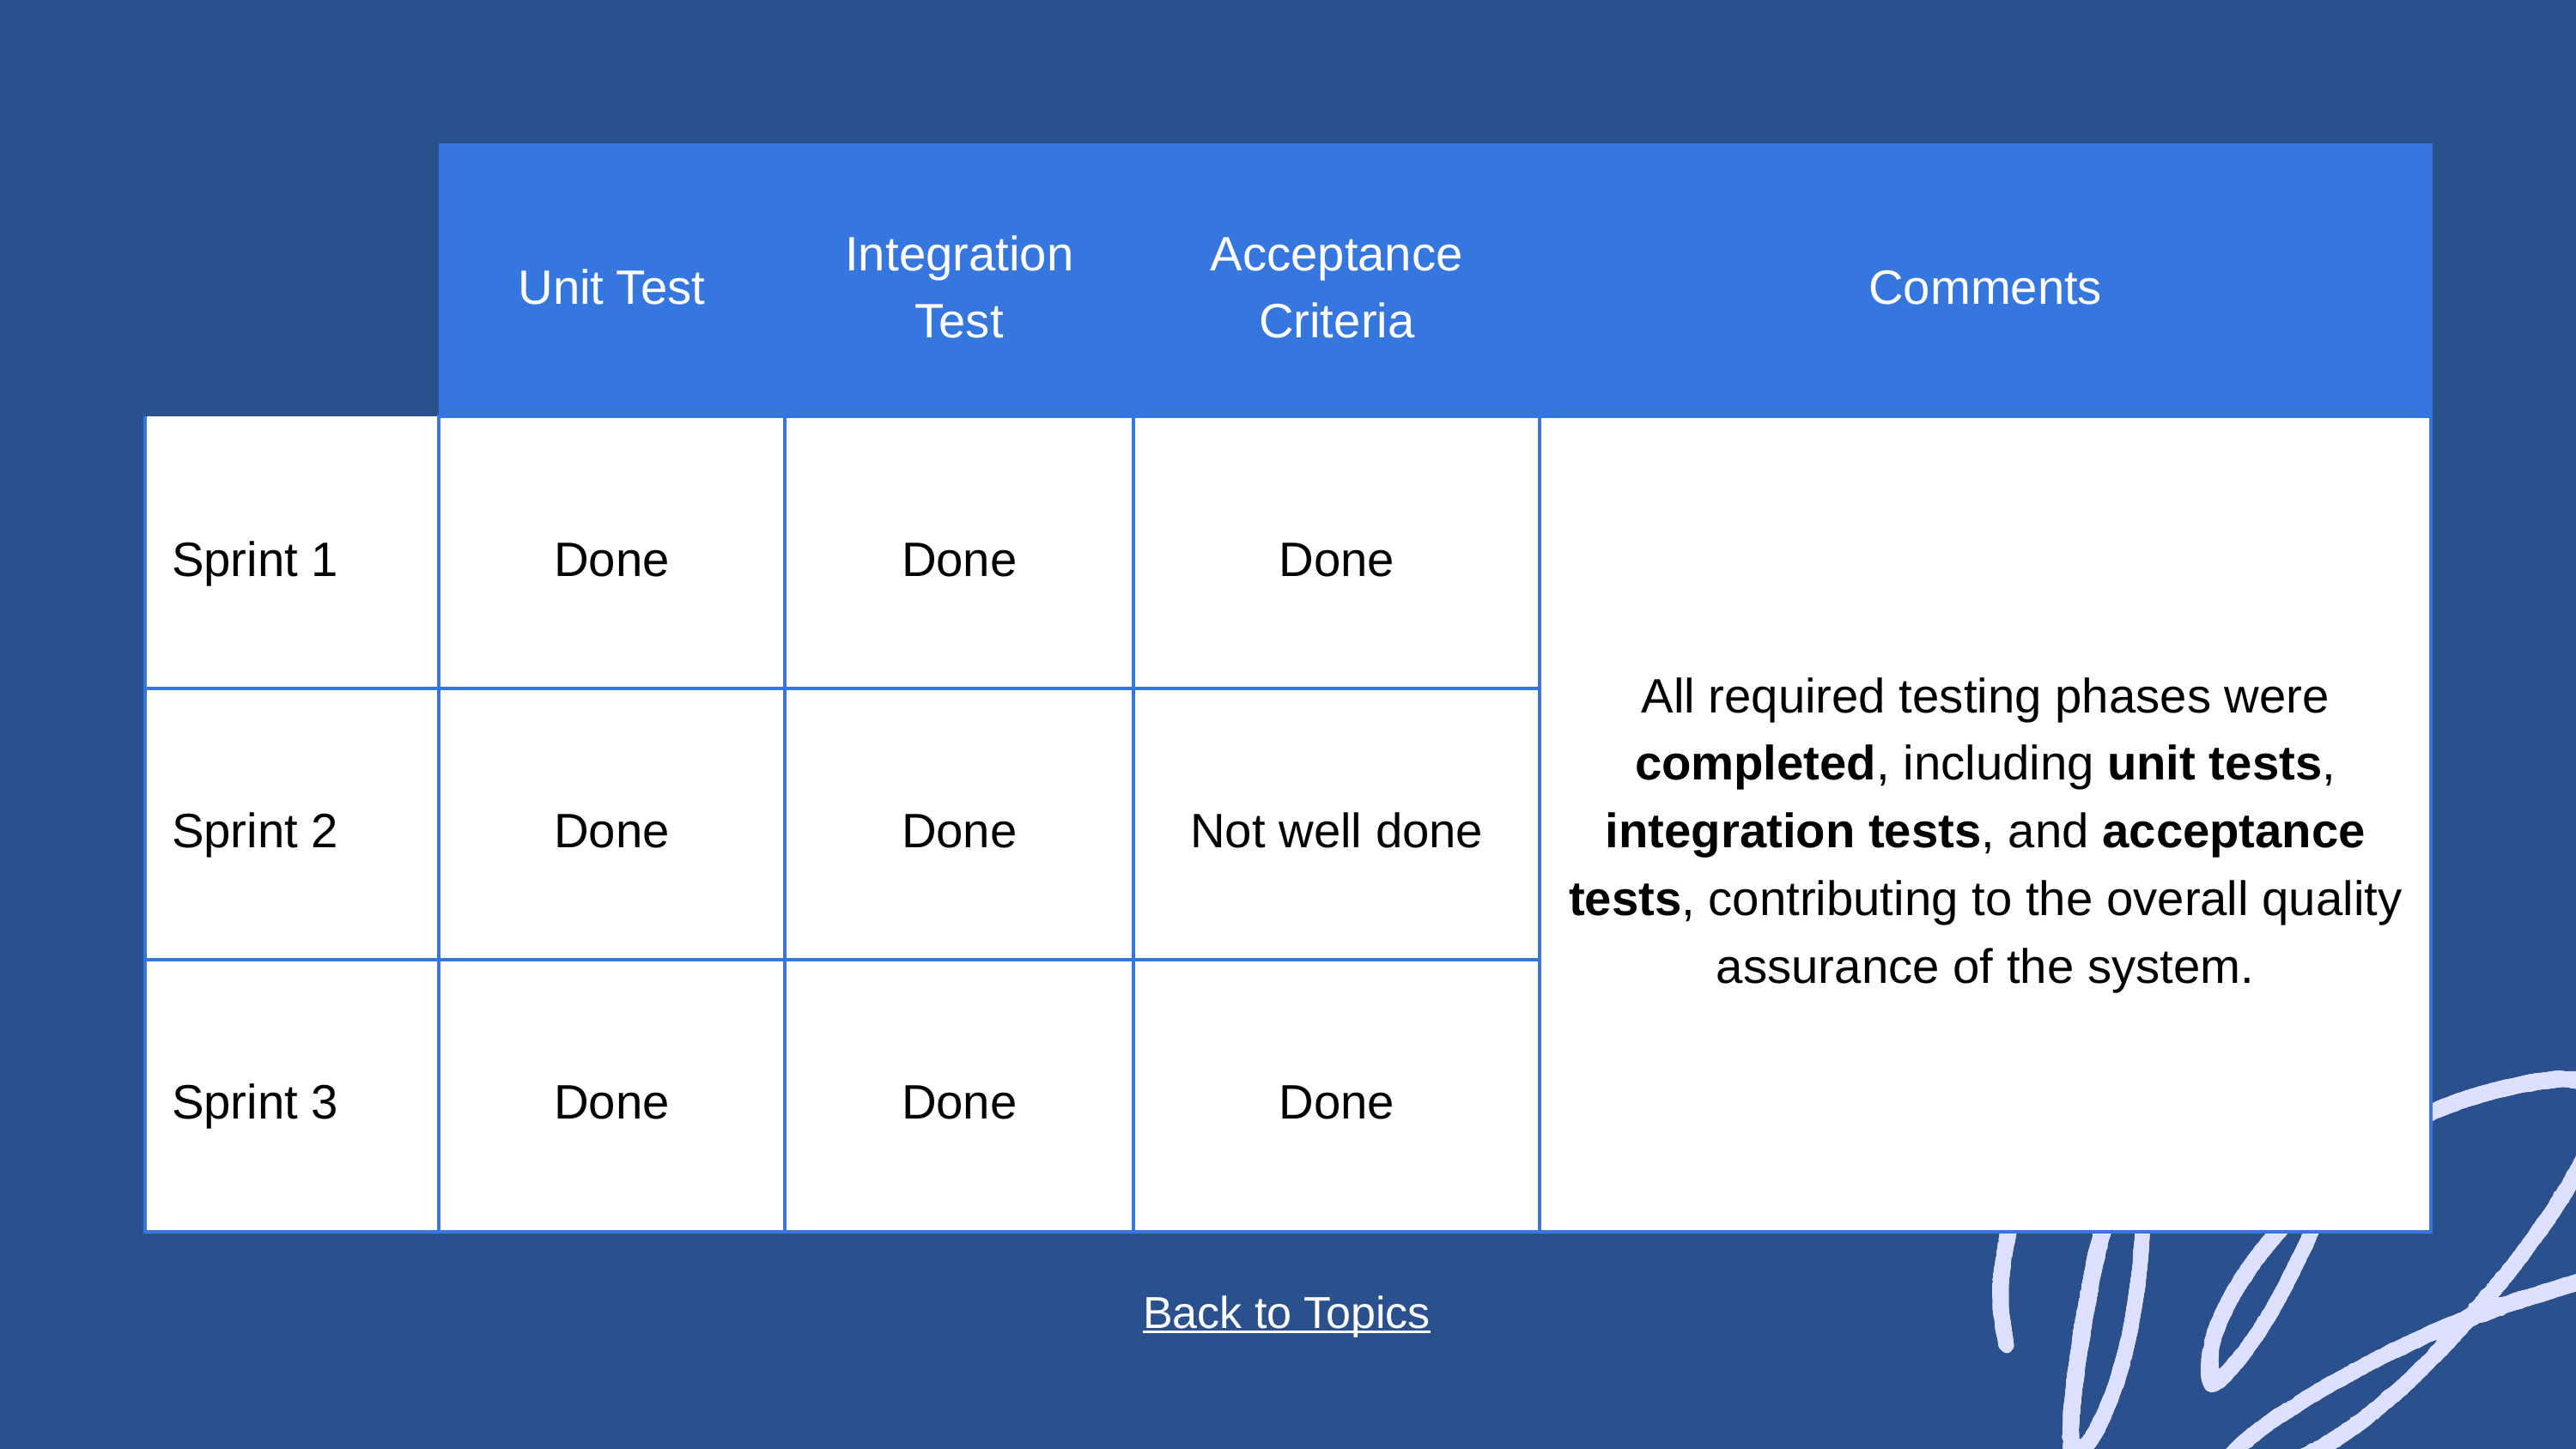

|  | Unit Test | Integration Test | Acceptance Criteria | Comments |
| --- | --- | --- | --- | --- |
| Sprint 1 | Done | Done | Done | All required testing phases were completed, including unit tests, integration tests, and acceptance tests, contributing to the overall quality assurance of the system. |
| Sprint 2 | Done | Done | Not well done | All required testing phases were completed, including unit tests, integration tests, and acceptance tests, contributing to the overall quality assurance of the system. |
| Sprint 3 | Done | Done | Done | All required testing phases were completed, including unit tests, integration tests, and acceptance tests, contributing to the overall quality assurance of the system. |

Back to Topics